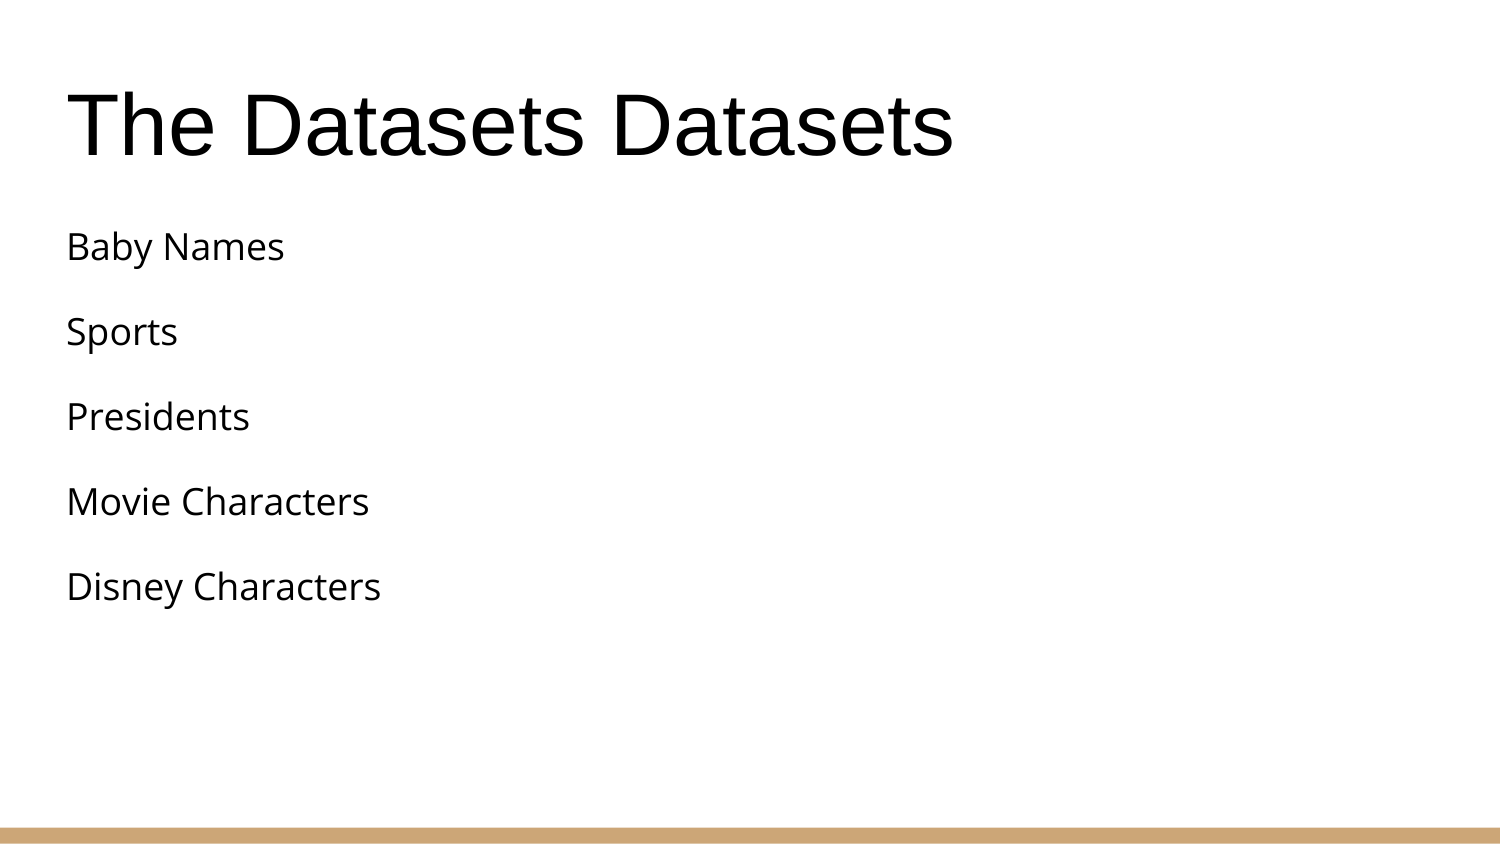

# The Datasets Datasets
Baby Names
Sports
Presidents
Movie Characters
Disney Characters